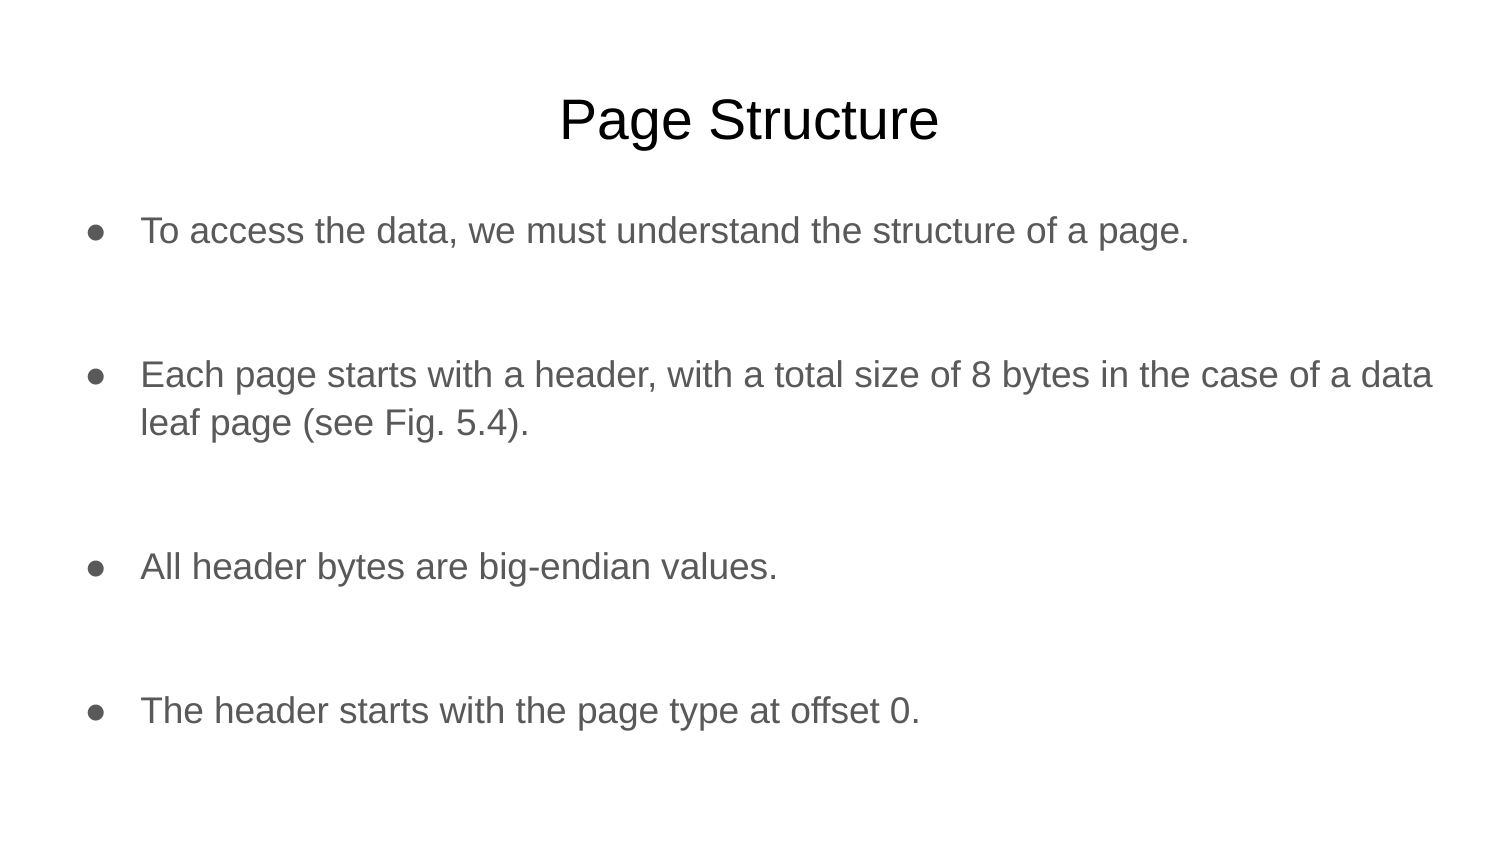

# Page Structure
To access the data, we must understand the structure of a page.

Each page starts with a header, with a total size of 8 bytes in the case of a data leaf page (see Fig. 5.4).

All header bytes are big-endian values.

The header starts with the page type at offset 0.